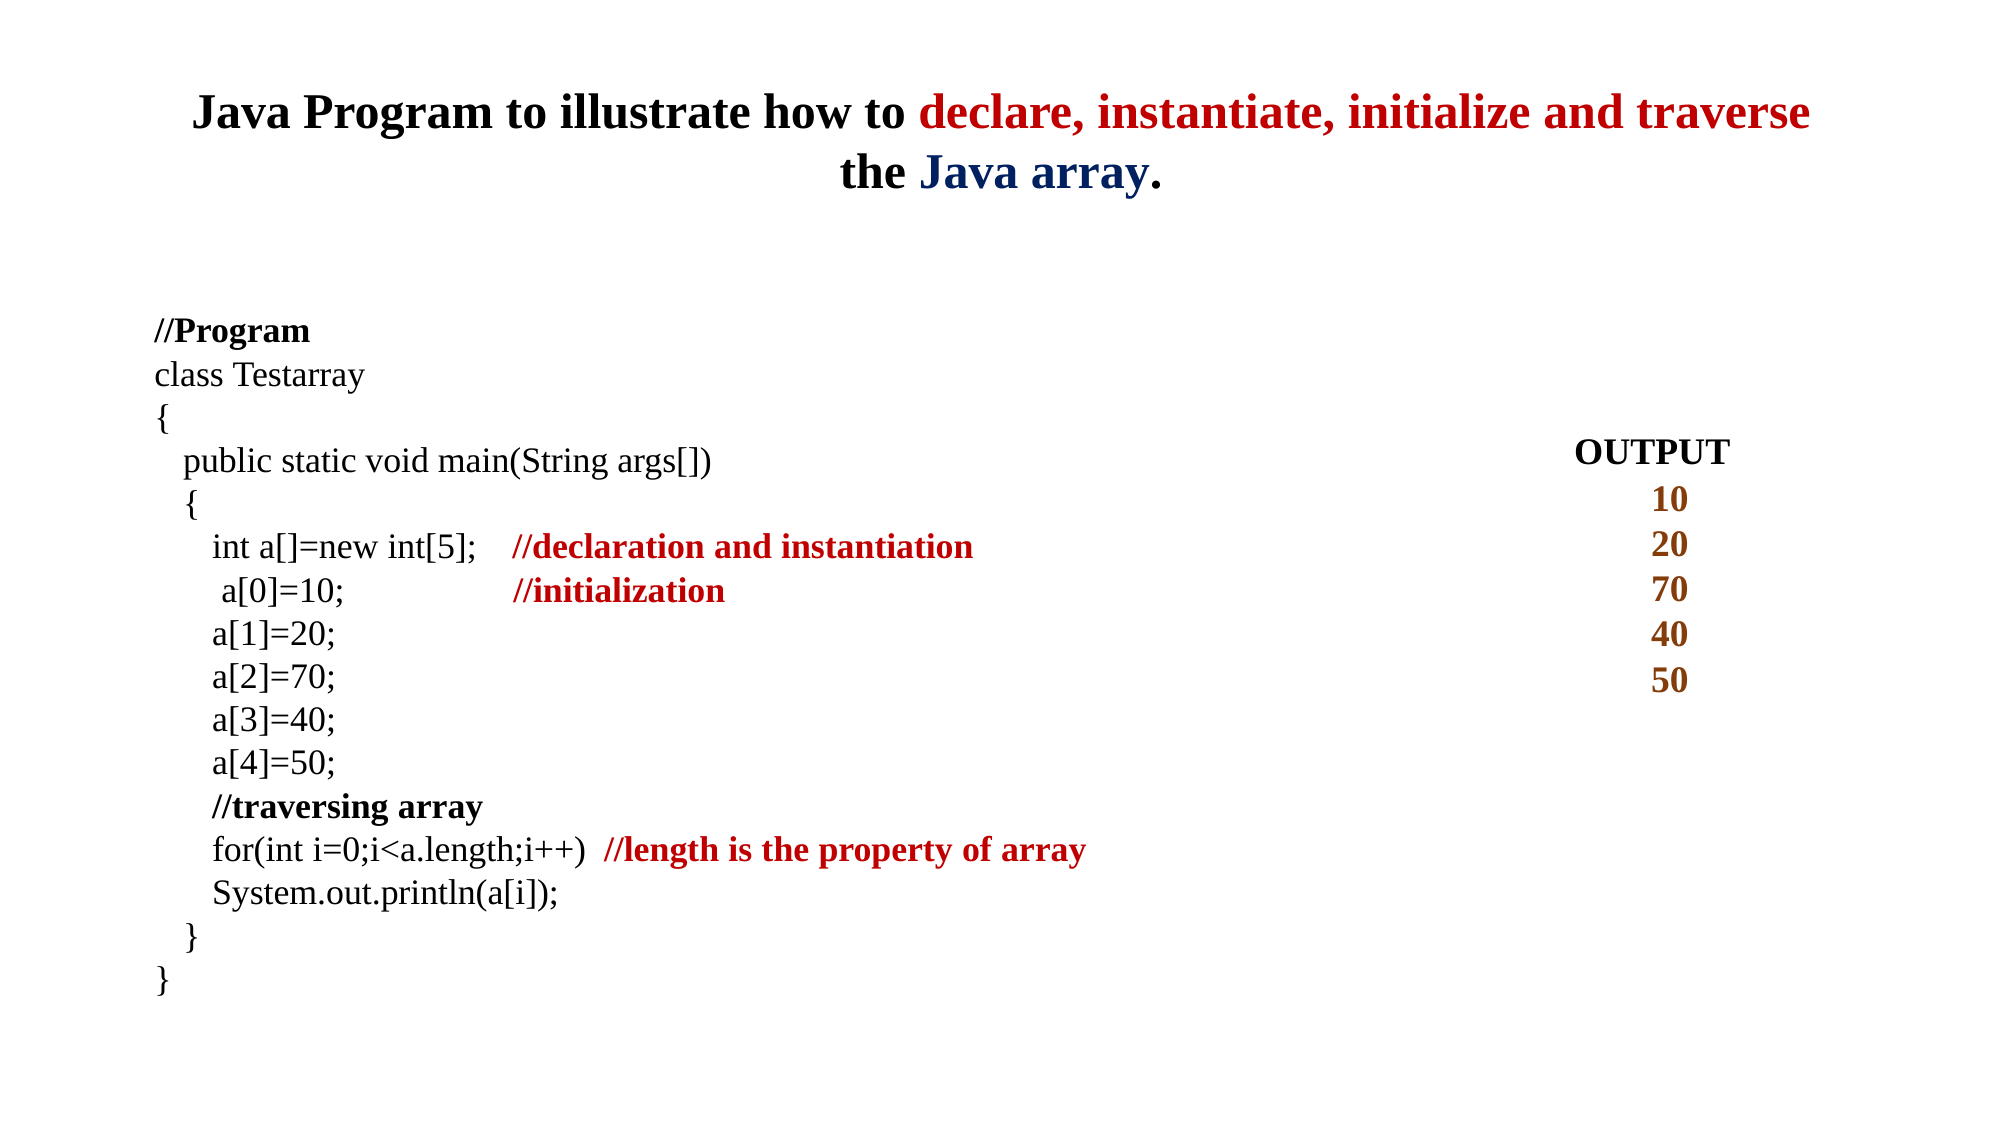

# Java Program to illustrate how to declare, instantiate, initialize and traverse the Java array.
//Program
class Testarray
{
public static void main(String args[])
{
int a[]=new int[5];    //declaration and instantiation
 a[0]=10;                   //initialization
a[1]=20;
a[2]=70;
a[3]=40;
a[4]=50;
//traversing array
for(int i=0;i<a.length;i++)  //length is the property of array
System.out.println(a[i]);
}
}

OUTPUT
10
20
70
40
50